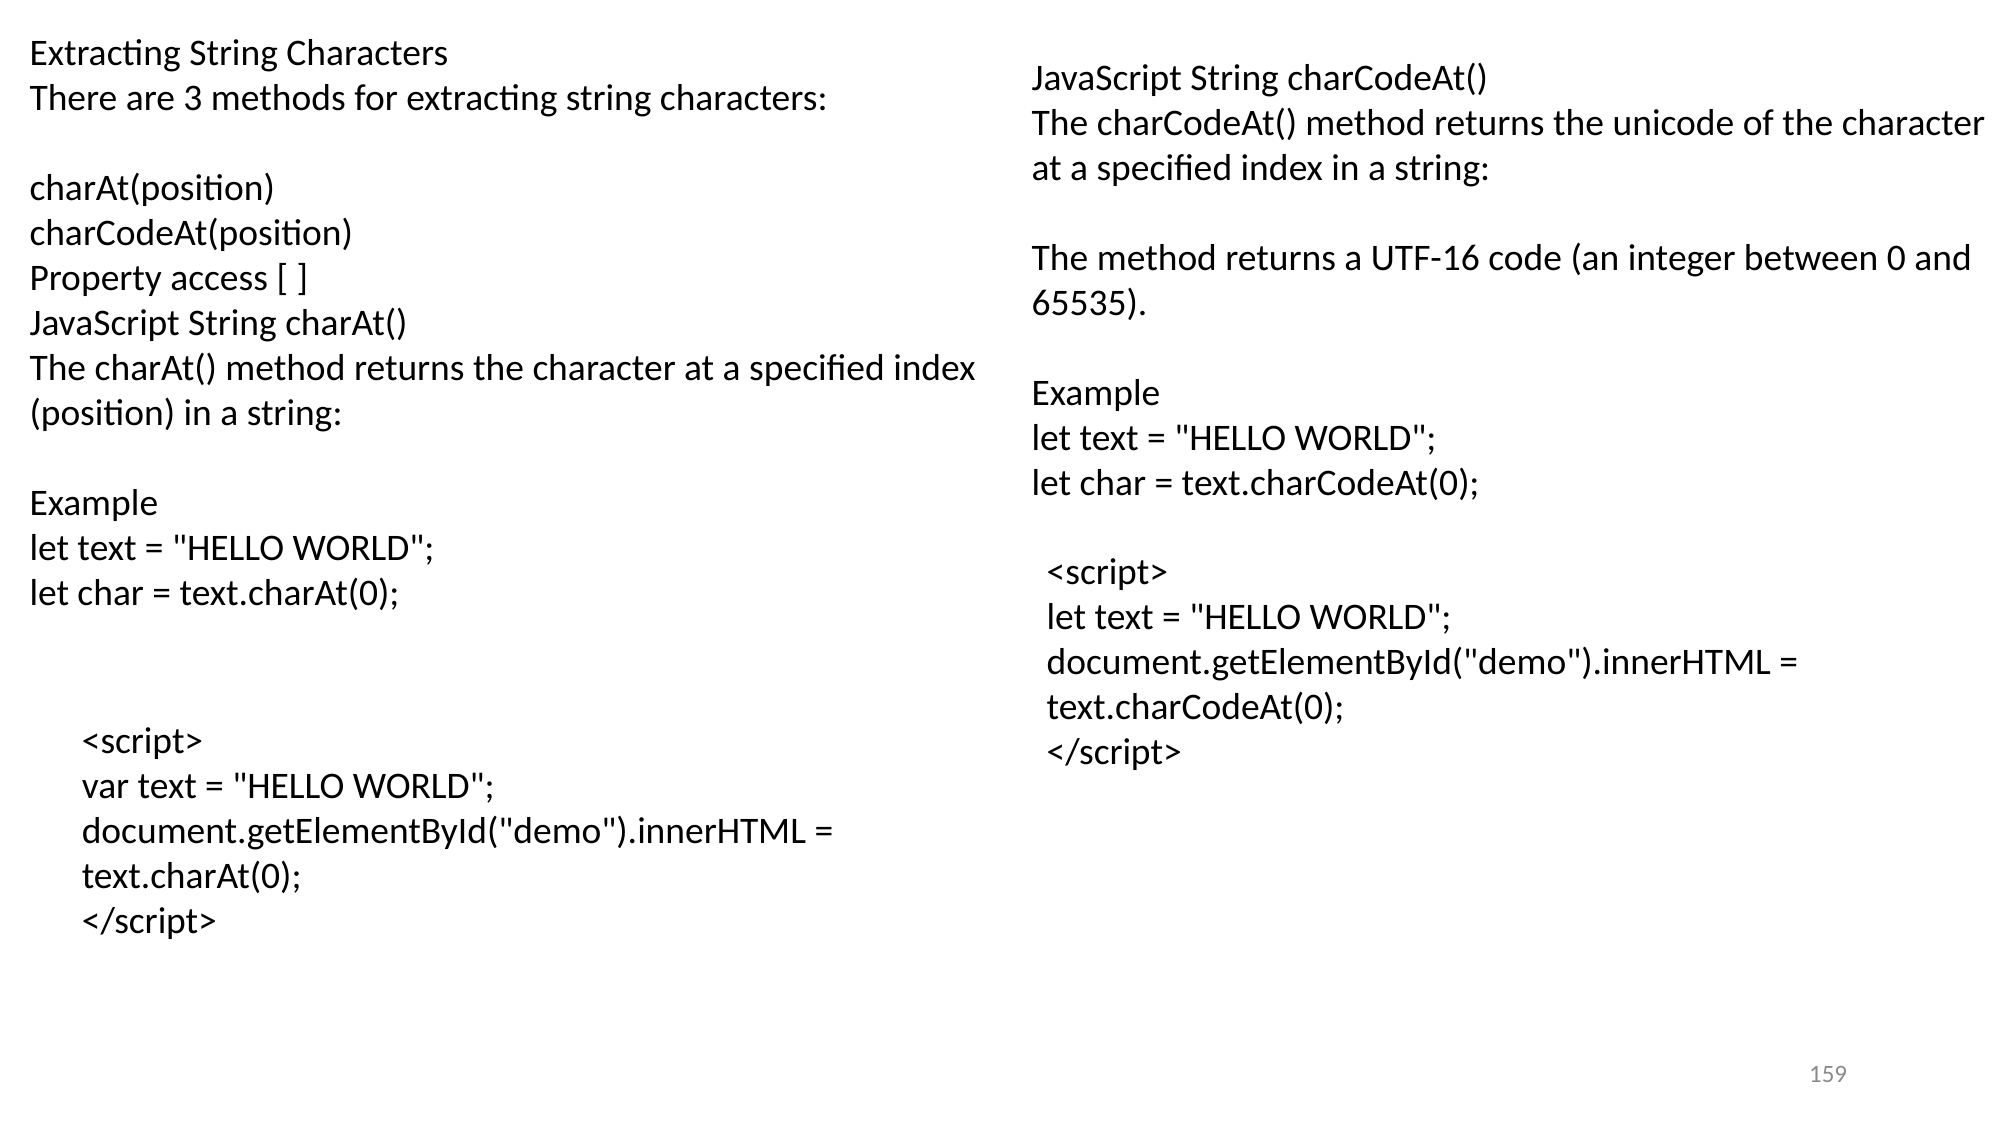

Extracting String Characters
There are 3 methods for extracting string characters:

charAt(position)
charCodeAt(position)
Property access [ ]
JavaScript String charAt()
The charAt() method returns the character at a specified index (position) in a string:

Example
let text = "HELLO WORLD";
let char = text.charAt(0);
JavaScript String charCodeAt()
The charCodeAt() method returns the unicode of the character at a specified index in a string:

The method returns a UTF-16 code (an integer between 0 and 65535).

Example
let text = "HELLO WORLD";
let char = text.charCodeAt(0);
<script>
let text = "HELLO WORLD";
document.getElementById("demo").innerHTML = text.charCodeAt(0);
</script>
<script>
var text = "HELLO WORLD";
document.getElementById("demo").innerHTML = text.charAt(0);
</script>
159